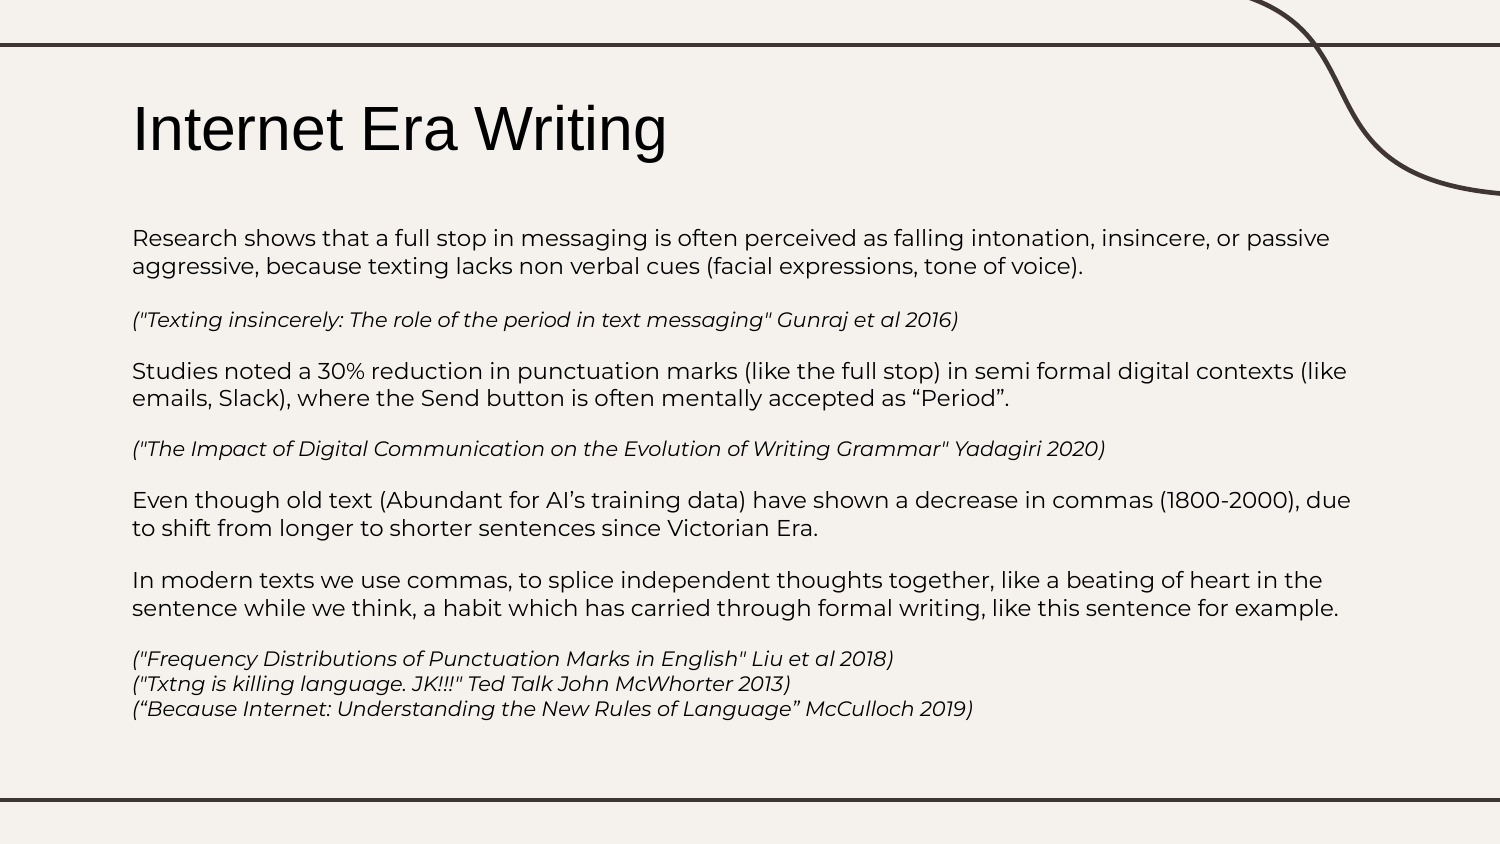

# Internet Era Writing
Research shows that a full stop in messaging is often perceived as falling intonation, insincere, or passive aggressive, because texting lacks non verbal cues (facial expressions, tone of voice).
("Texting insincerely: The role of the period in text messaging" Gunraj et al 2016)
Studies noted a 30% reduction in punctuation marks (like the full stop) in semi formal digital contexts (like emails, Slack), where the Send button is often mentally accepted as “Period”.
("The Impact of Digital Communication on the Evolution of Writing Grammar" Yadagiri 2020)
Even though old text (Abundant for AI’s training data) have shown a decrease in commas (1800-2000), due to shift from longer to shorter sentences since Victorian Era.
In modern texts we use commas, to splice independent thoughts together, like a beating of heart in the sentence while we think, a habit which has carried through formal writing, like this sentence for example.
("Frequency Distributions of Punctuation Marks in English" Liu et al 2018)
("Txtng is killing language. JK!!!" Ted Talk John McWhorter 2013)
(“Because Internet: Understanding the New Rules of Language” McCulloch 2019)